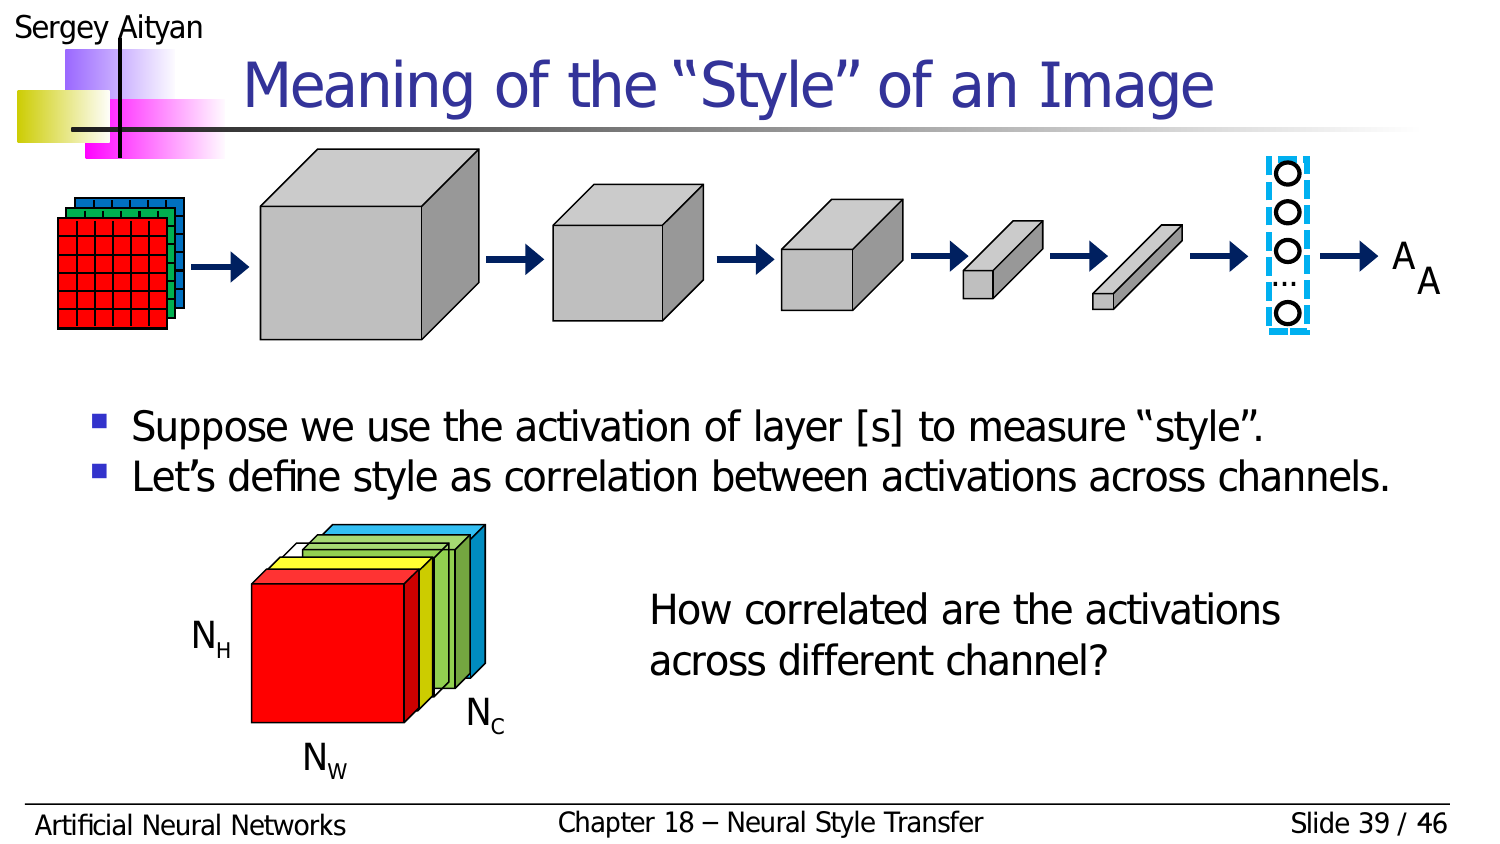

# Meaning of the “Style” of an Image

…

A
A
Suppose we use the activation of layer [s] to measure “style”.
Let’s define style as correlation between activations across channels.

NH
NC
NW
How correlated are the activations across different channel?